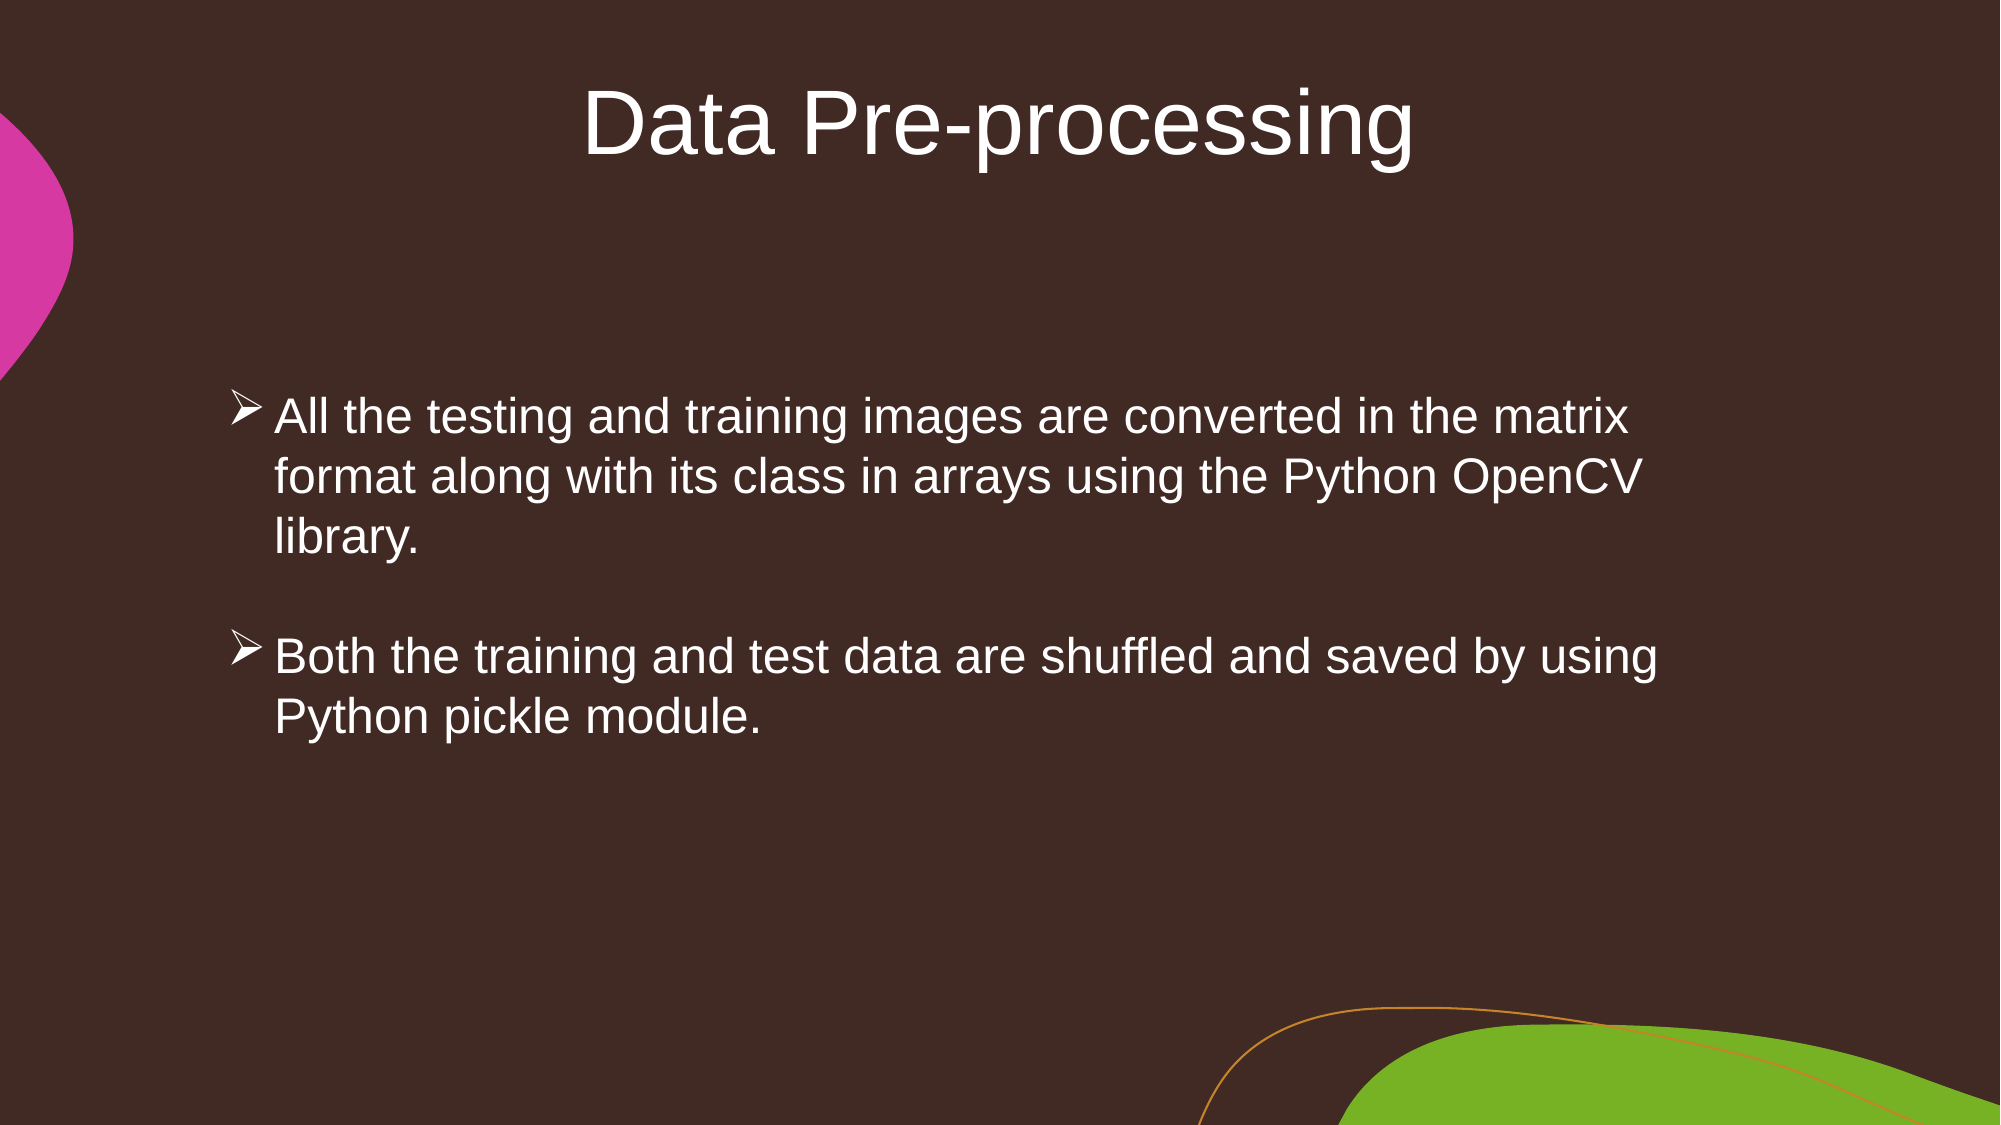

# Data Pre-processing
All the testing and training images are converted in the matrix format along with its class in arrays using the Python OpenCV library.

Both the training and test data are shuffled and saved by using Python pickle module.